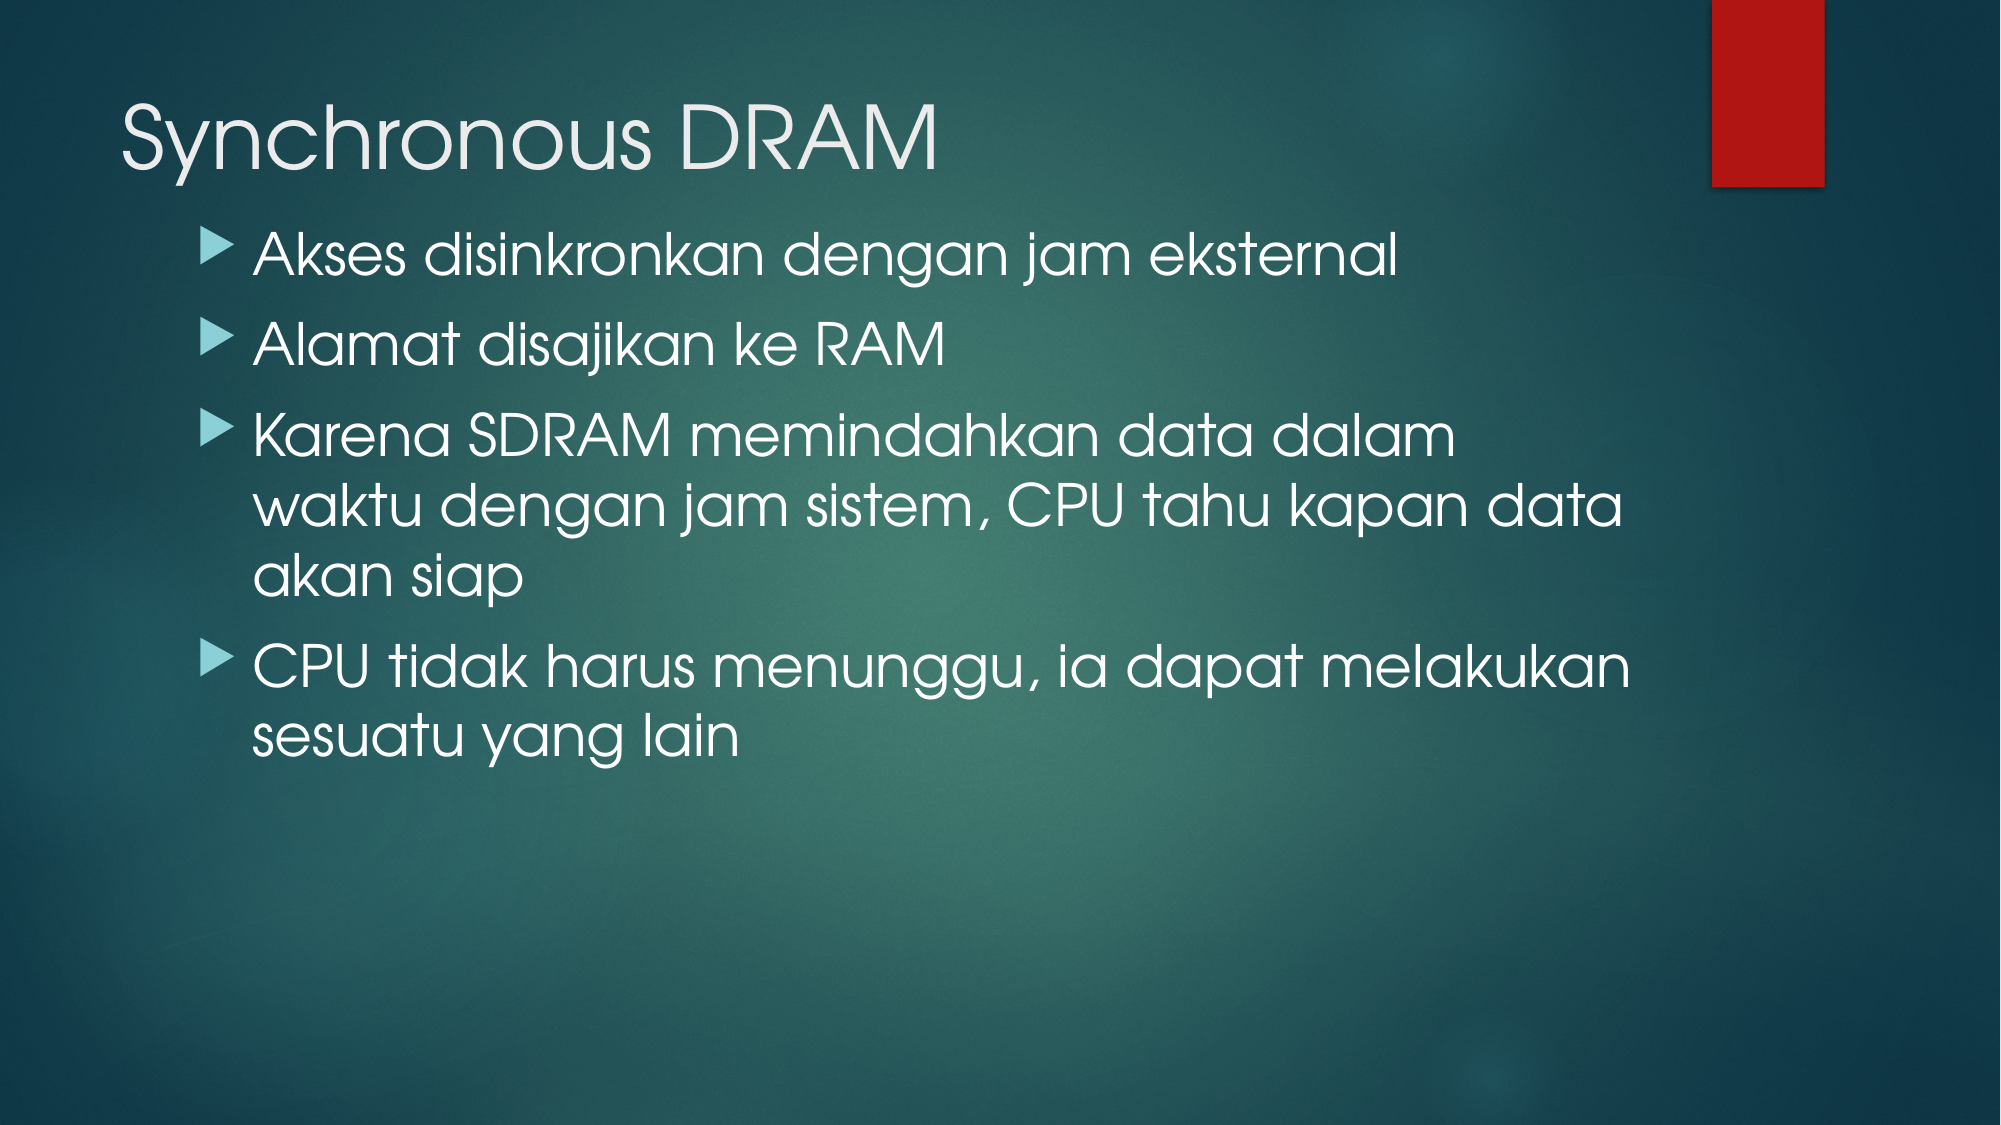

# Synchronous DRAM
Akses disinkronkan dengan jam eksternal
Alamat disajikan ke RAM
Karena SDRAM memindahkan data dalam waktu dengan jam sistem, CPU tahu kapan data akan siap
CPU tidak harus menunggu, ia dapat melakukan sesuatu yang lain